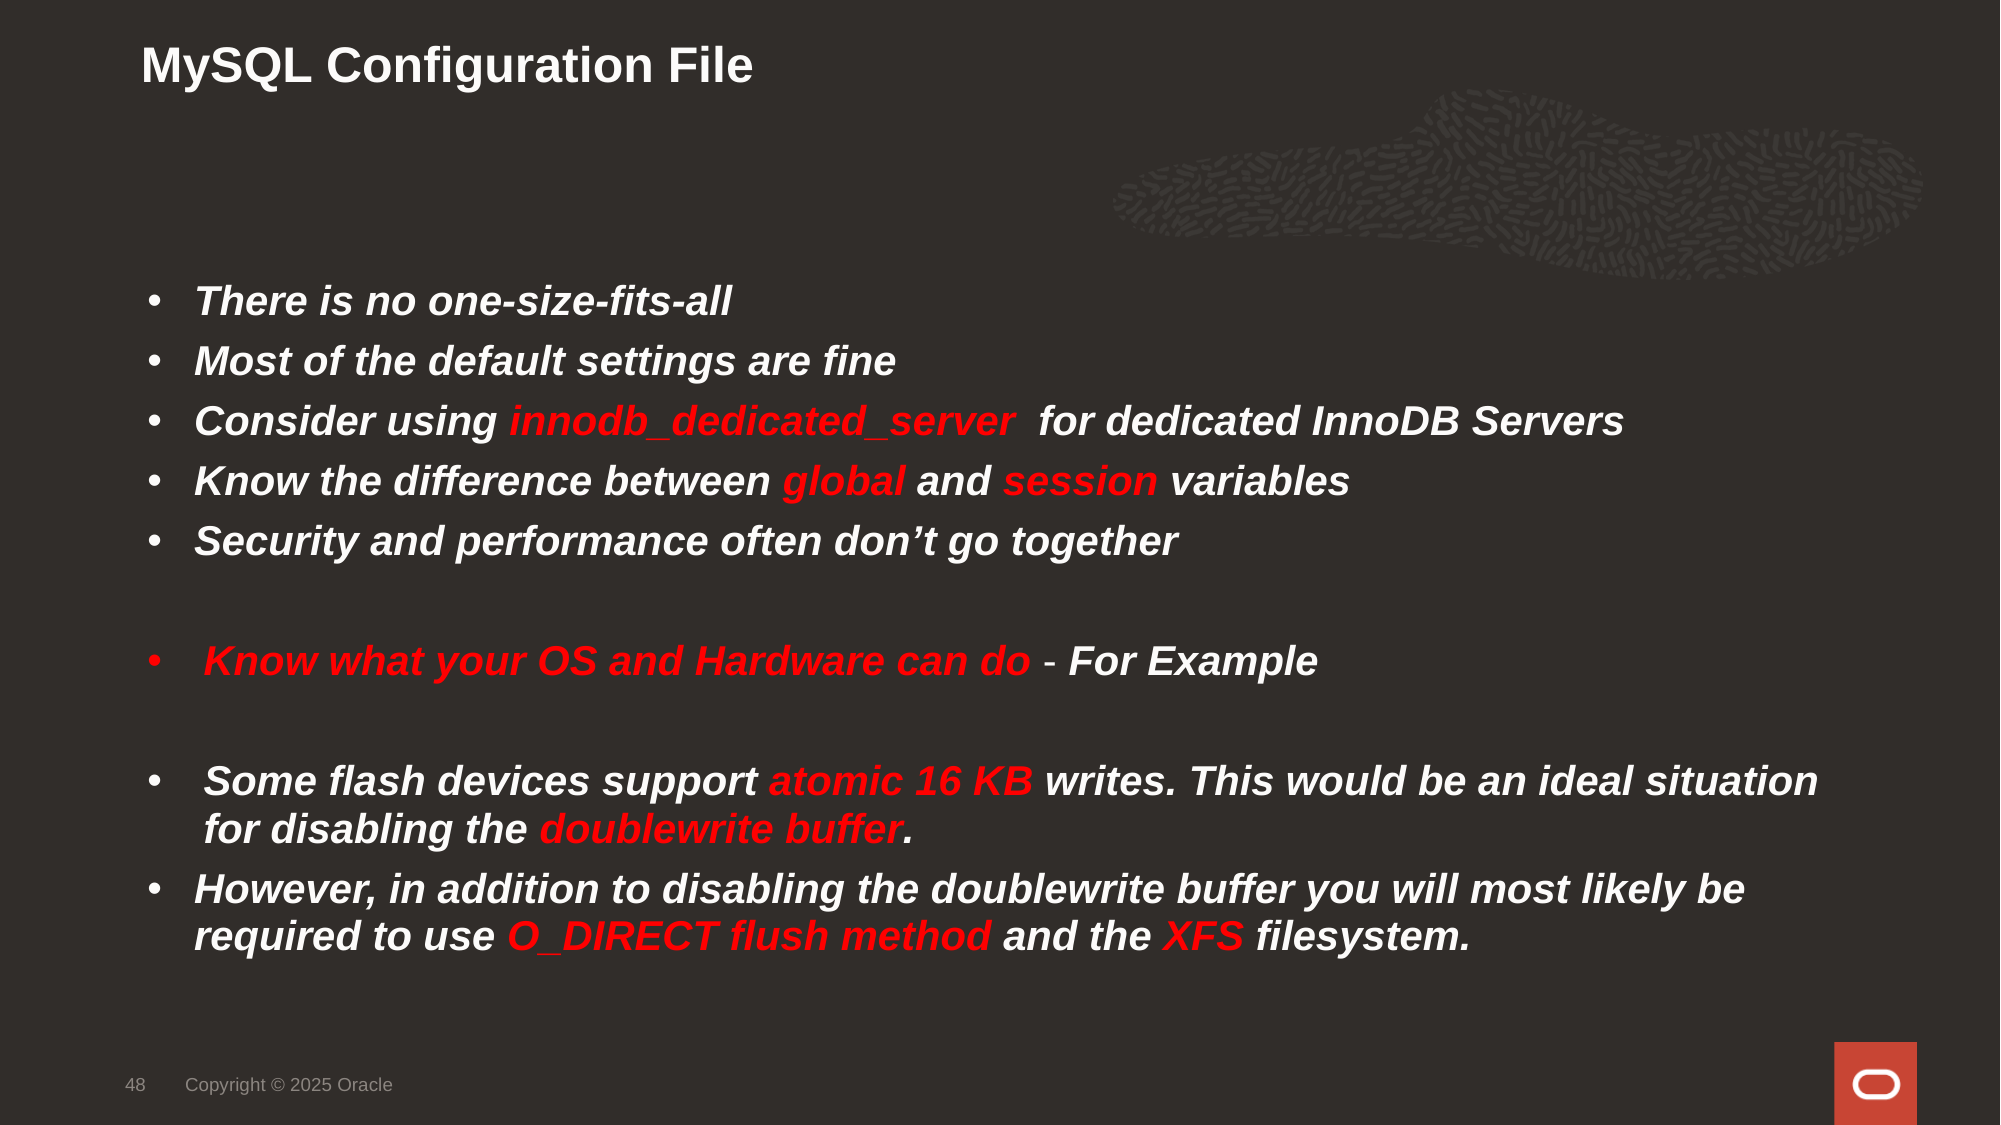

MySQL Configuration File

There is no one-size-fits-all
Most of the default settings are fine
Consider using innodb_dedicated_server  for dedicated InnoDB Servers
Know the difference between global and session variables
Security and performance often don’t go together

Know what your OS and Hardware can do - For Example

Some flash devices support atomic 16 KB writes. This would be an ideal situation for disabling the doublewrite buffer.
However, in addition to disabling the doublewrite buffer you will most likely be required to use O_DIRECT flush method and the XFS filesystem.

48
Copyright © 2025 Oracle